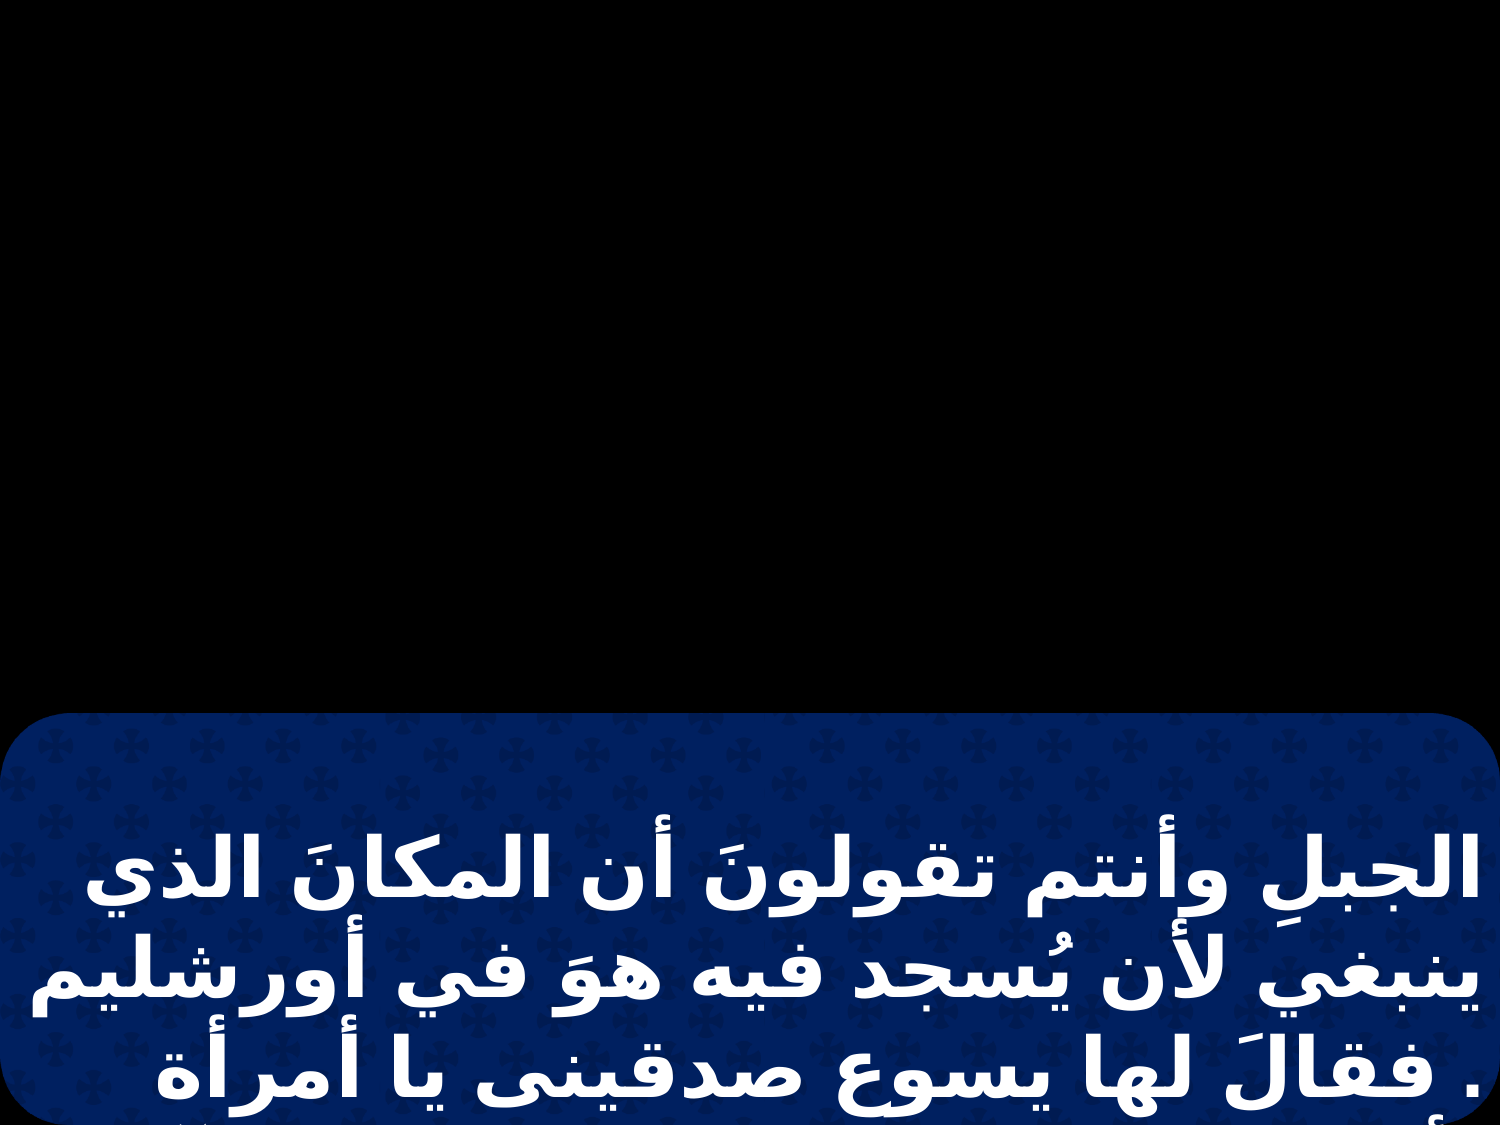

الجبلِ وأنتم تقولونَ أن المكانَ الذي ينبغي لأن يُسجد فيه هوَ في أورشليم . فقالَ لها يسوع صدقينى يا أمرأة تأتي ساعة فيها تسجدونَ فيها للآبِ لا في هذا الجبل